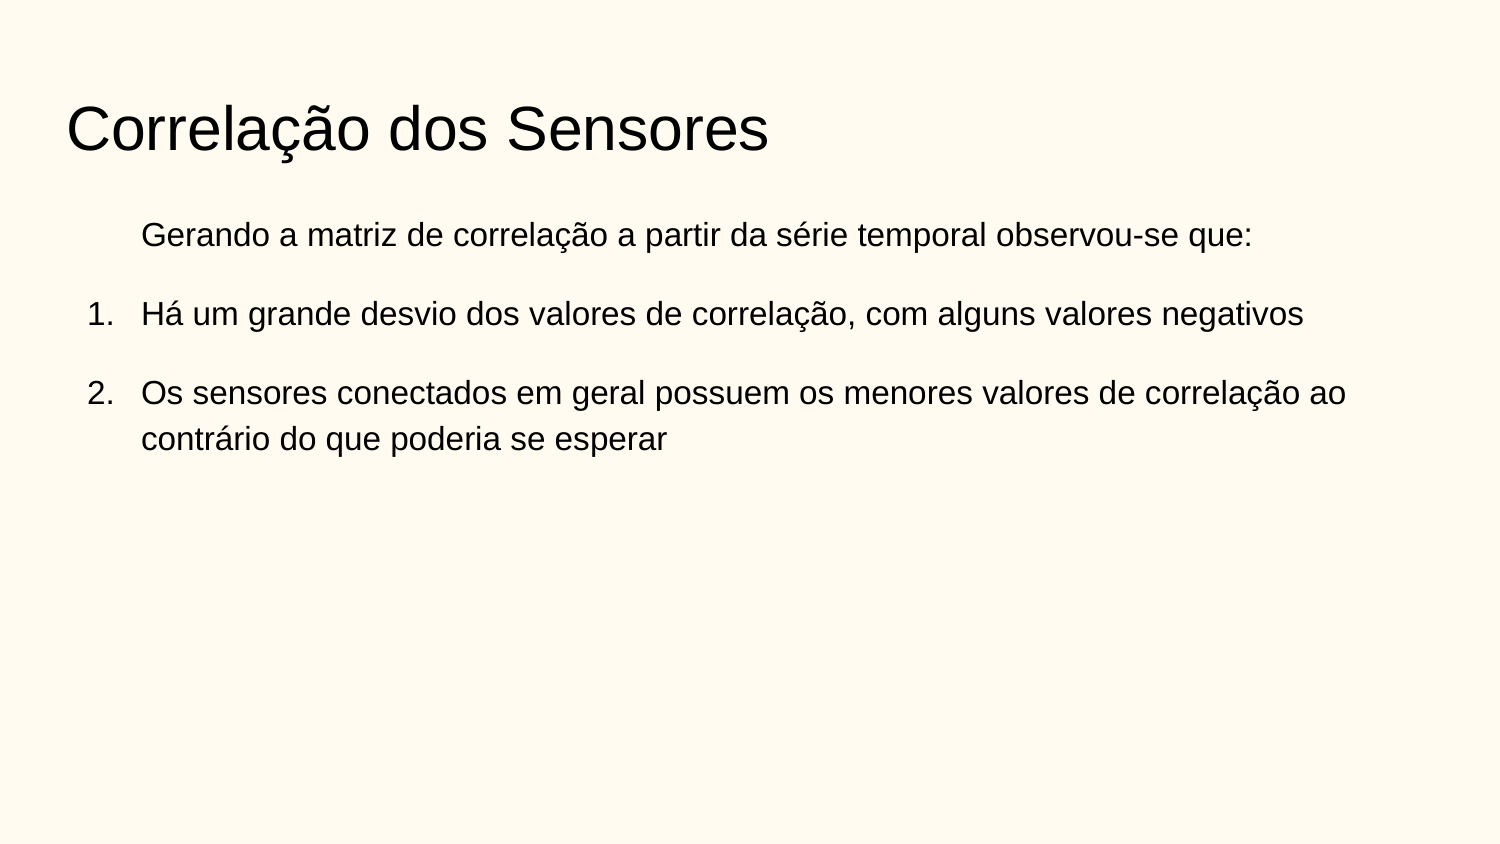

# Correlação dos Sensores
Gerando a matriz de correlação a partir da série temporal observou-se que:
Há um grande desvio dos valores de correlação, com alguns valores negativos
Os sensores conectados em geral possuem os menores valores de correlação ao contrário do que poderia se esperar